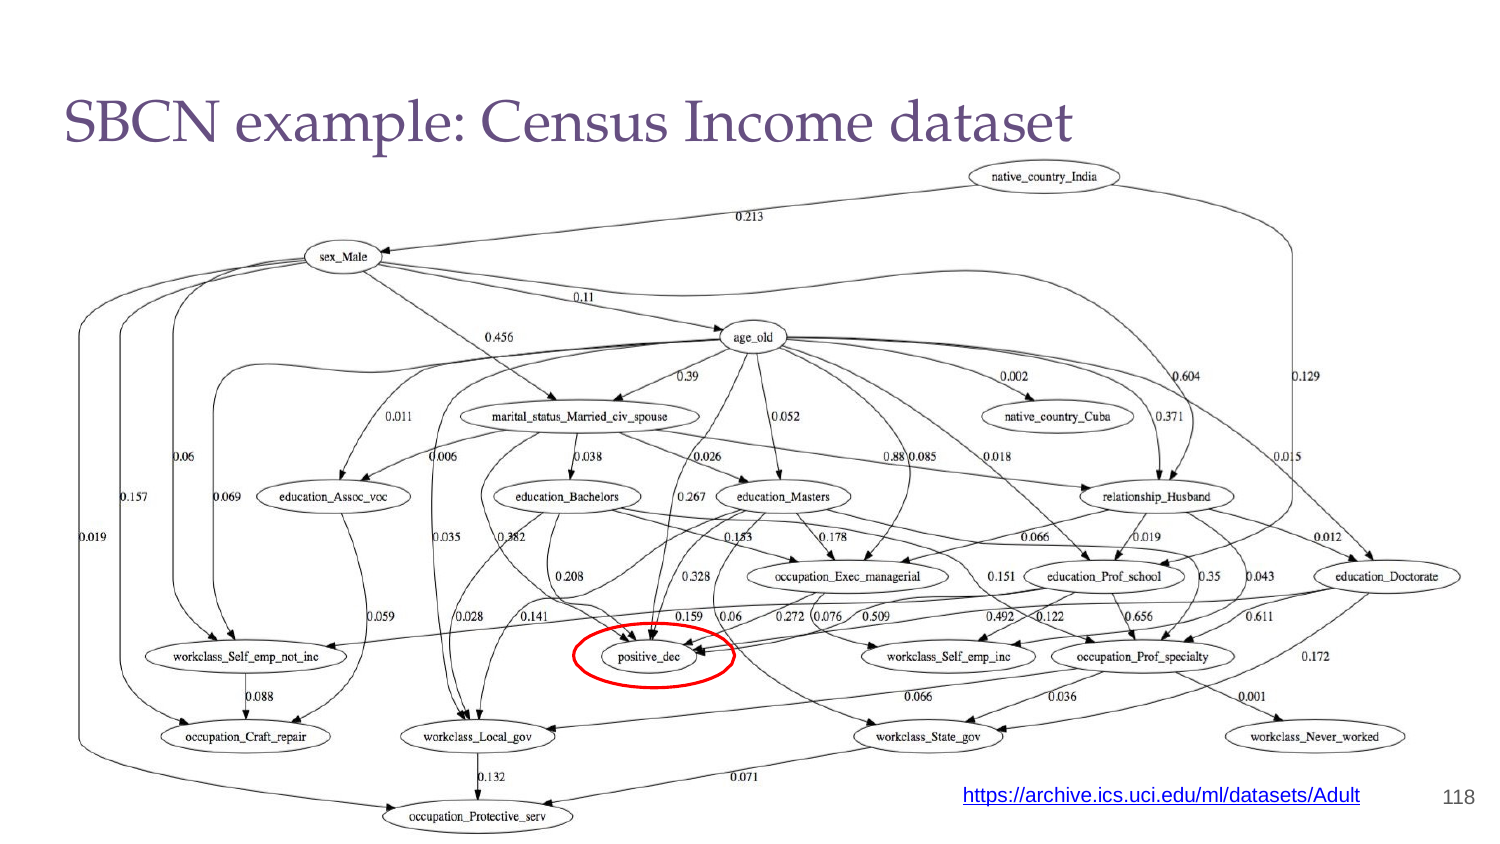

# SBCN example: Census Income dataset

https://archive.ics.uci.edu/ml/datasets/Adult
118